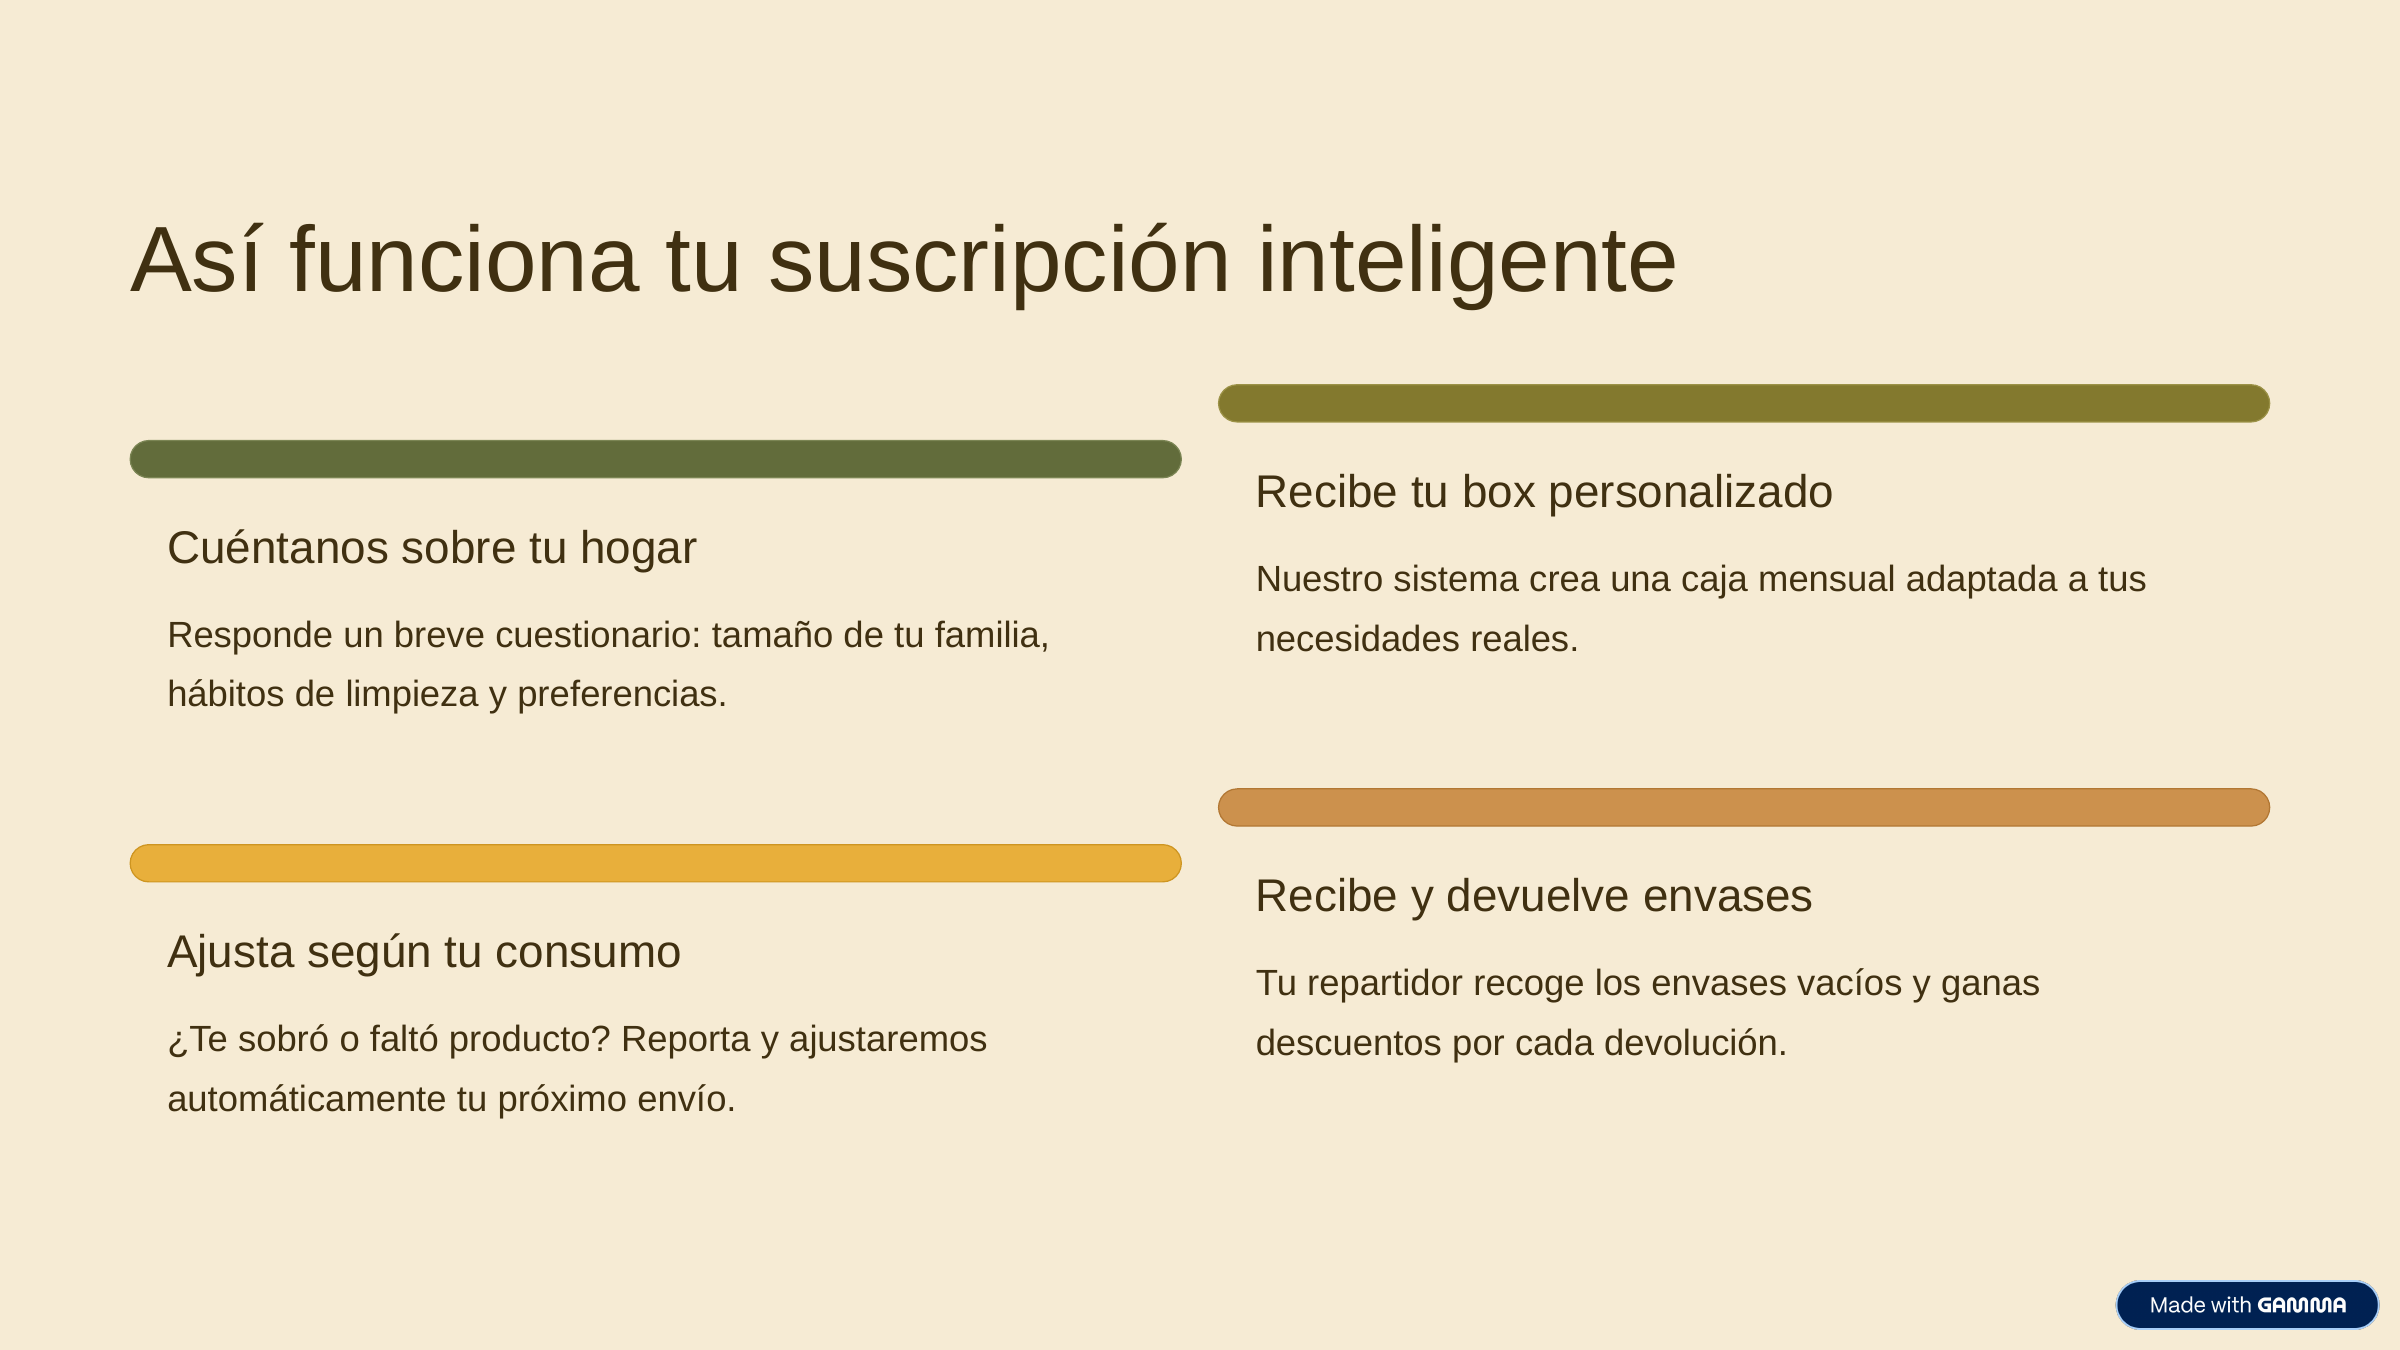

Así funciona tu suscripción inteligente

Recibe tu box personalizado
Cuéntanos sobre tu hogar
Nuestro sistema crea una caja mensual adaptada a tus necesidades reales.
Responde un breve cuestionario: tamaño de tu familia, hábitos de limpieza y preferencias.

Recibe y devuelve envases
Ajusta según tu consumo
Tu repartidor recoge los envases vacíos y ganas descuentos por cada devolución.
¿Te sobró o faltó producto? Reporta y ajustaremos automáticamente tu próximo envío.